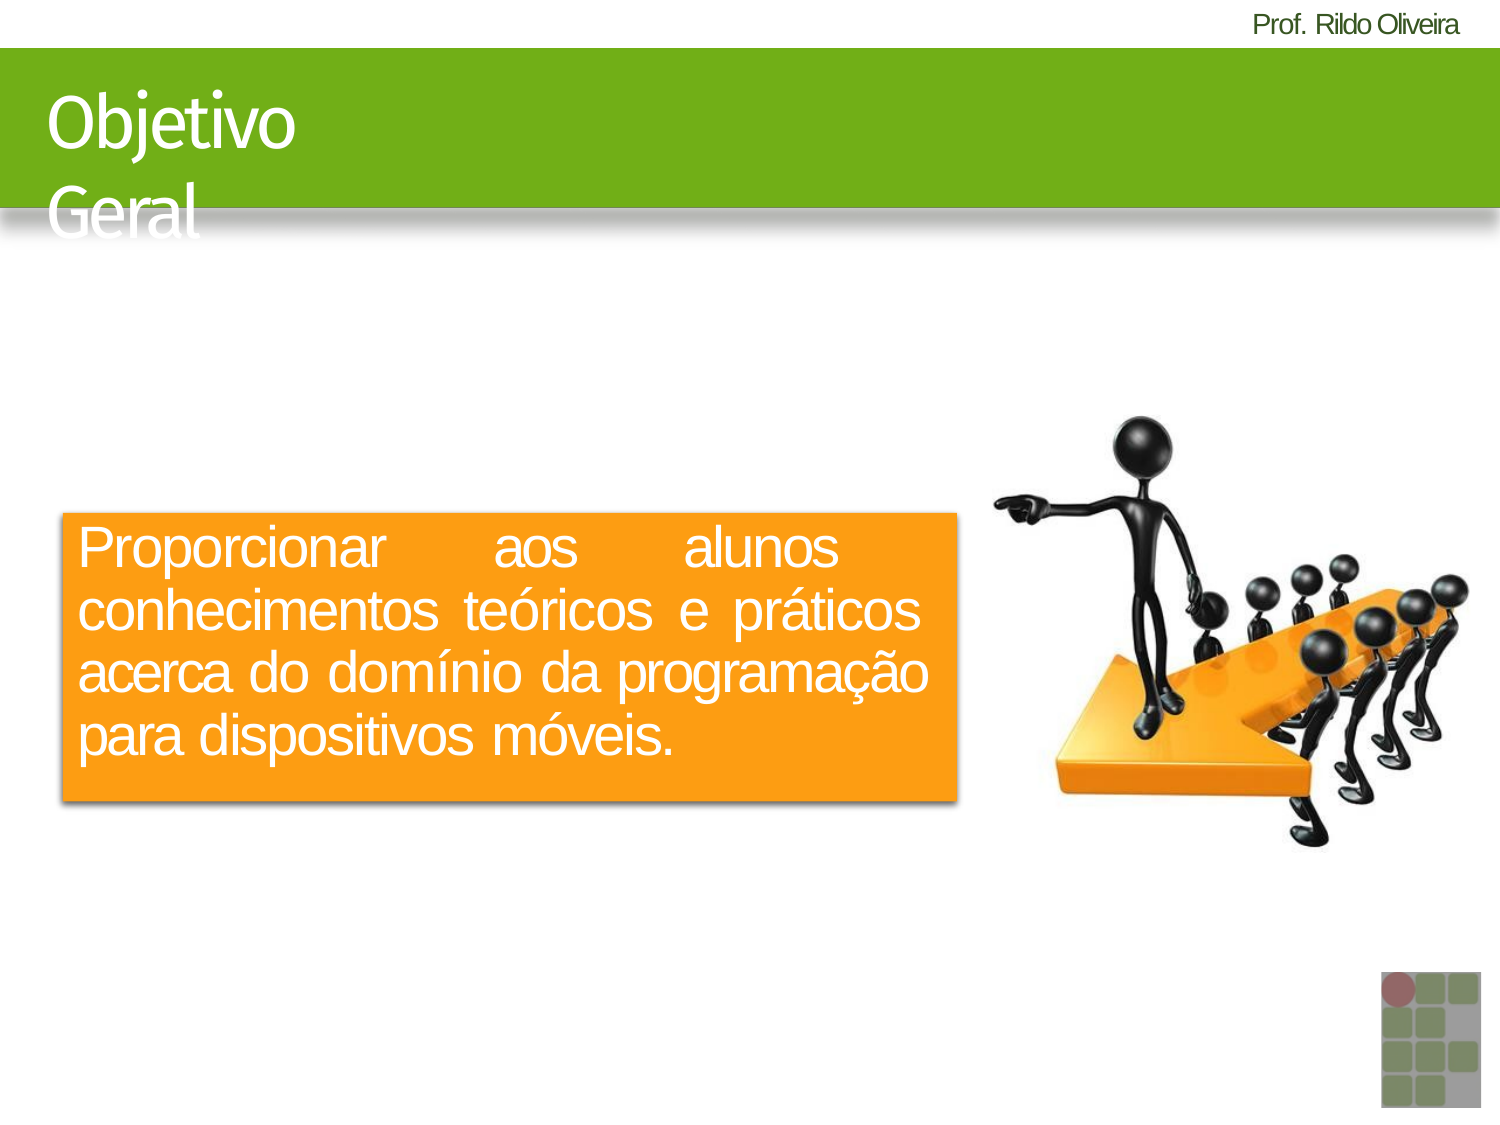

# Objetivo Geral

Proporcionar aos alunos  conhecimentos teóricos e práticos  acerca do domínio da programação  para dispositivos móveis.